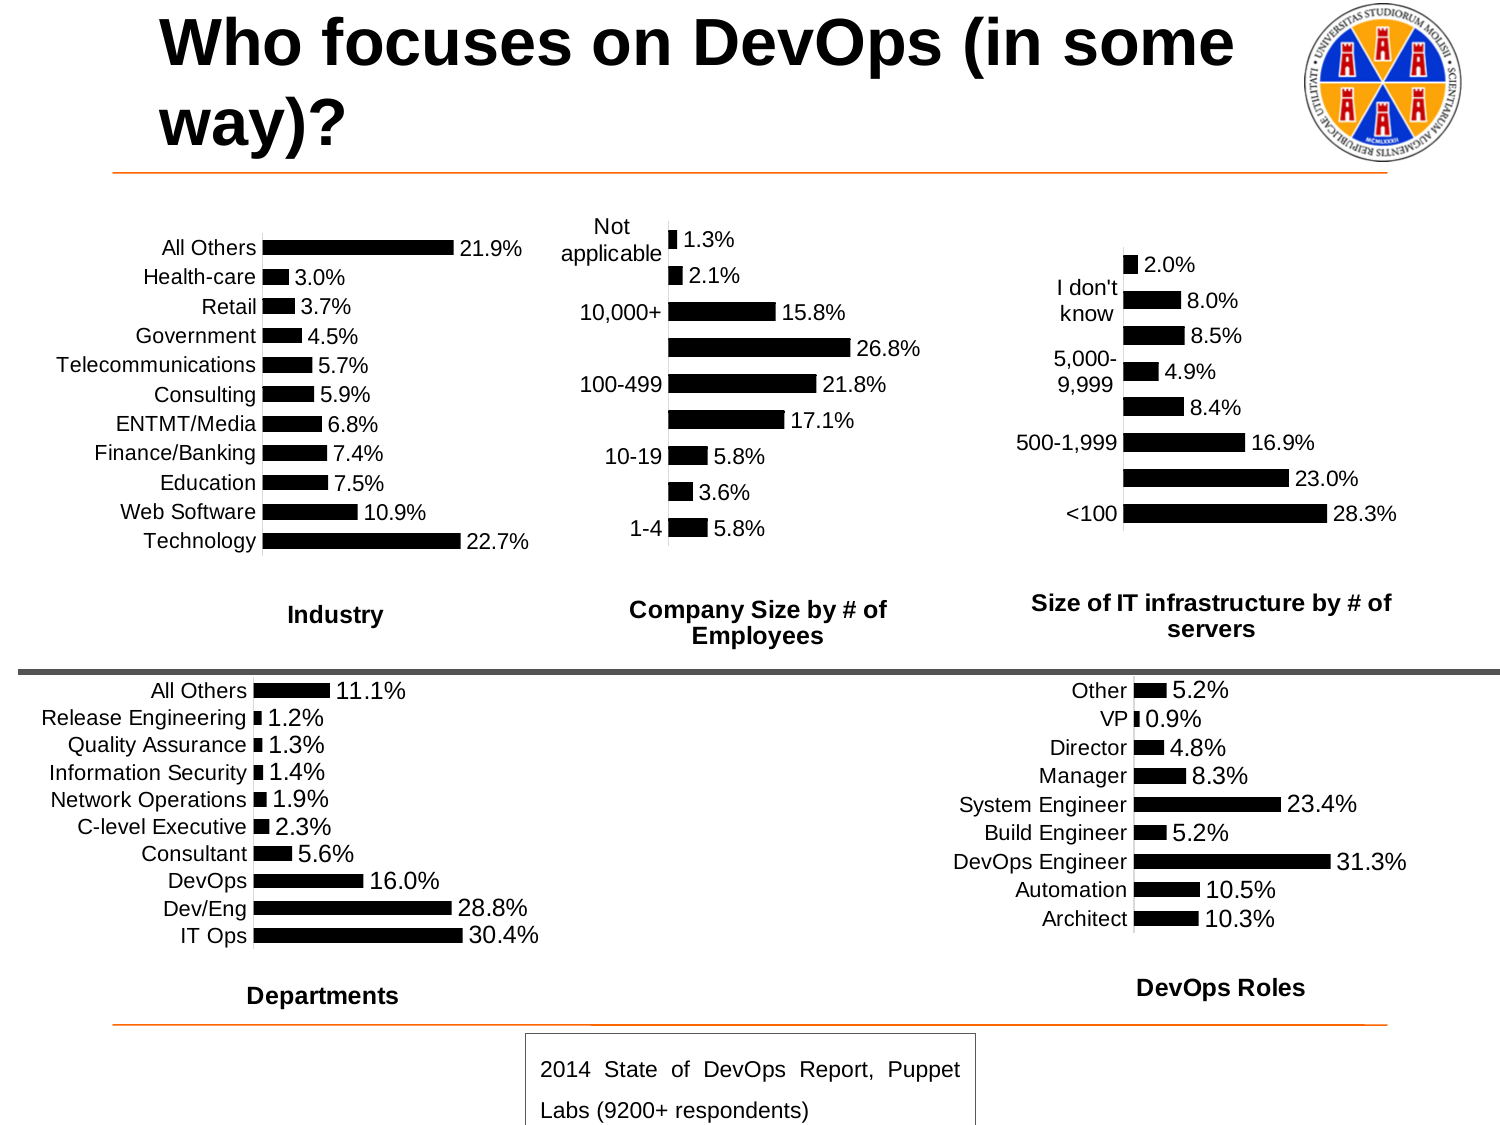

Who focuses on DevOps (in some way)?

### Chart: Company Size by # of Employees

| Category |  |
|---|---|
| 1-4 | 0.058 |
| 5-9 | 0.036 |
| 10-19 | 0.058 |
| 20-99 | 0.171 |
| 100-499 | 0.218 |
| 500-9,999 | 0.268 |
| 10,000+ | 0.158 |
| I don't know | 0.021 |
| Not applicable | 0.013 |

### Chart: Size of IT infrastructure by # of servers

| Category |  |
|---|---|
| <100 | 0.283 |
| 100-499 | 0.23 |
| 500-1,999 | 0.169 |
| 2,000-4,999 | 0.084 |
| 5,000-9,999 | 0.049 |
| 10,000 > | 0.085 |
| I don't know | 0.08 |
| NA | 0.02 |

### Chart: Industry

| Category |  |
|---|---|
| Technology | 0.227 |
| Web Software | 0.109 |
| Education | 0.075 |
| Finance/Banking | 0.074 |
| ENTMT/Media | 0.068 |
| Consulting | 0.059 |
| Telecommunications | 0.057 |
| Government | 0.045 |
| Retail | 0.037 |
| Health-care | 0.03 |
| All Others | 0.219 |

### Chart: DevOps Roles

| Category |  |
|---|---|
| Architect | 0.103 |
| Automation | 0.105 |
| DevOps Engineer | 0.313 |
| Build Engineer | 0.052 |
| System Engineer | 0.234 |
| Manager | 0.083 |
| Director | 0.048 |
| VP | 0.009 |
| Other | 0.052 |

### Chart: Departments

| Category |  |
|---|---|
| IT Ops | 0.304 |
| Dev/Eng | 0.288 |
| DevOps | 0.16 |
| Consultant | 0.056 |
| C-level Executive | 0.023 |
| Network Operations | 0.019 |
| Information Security | 0.014 |
| Quality Assurance | 0.013 |
| Release Engineering | 0.012 |
| All Others | 0.111 |
2014 State of DevOps Report, Puppet Labs (9200+ respondents)